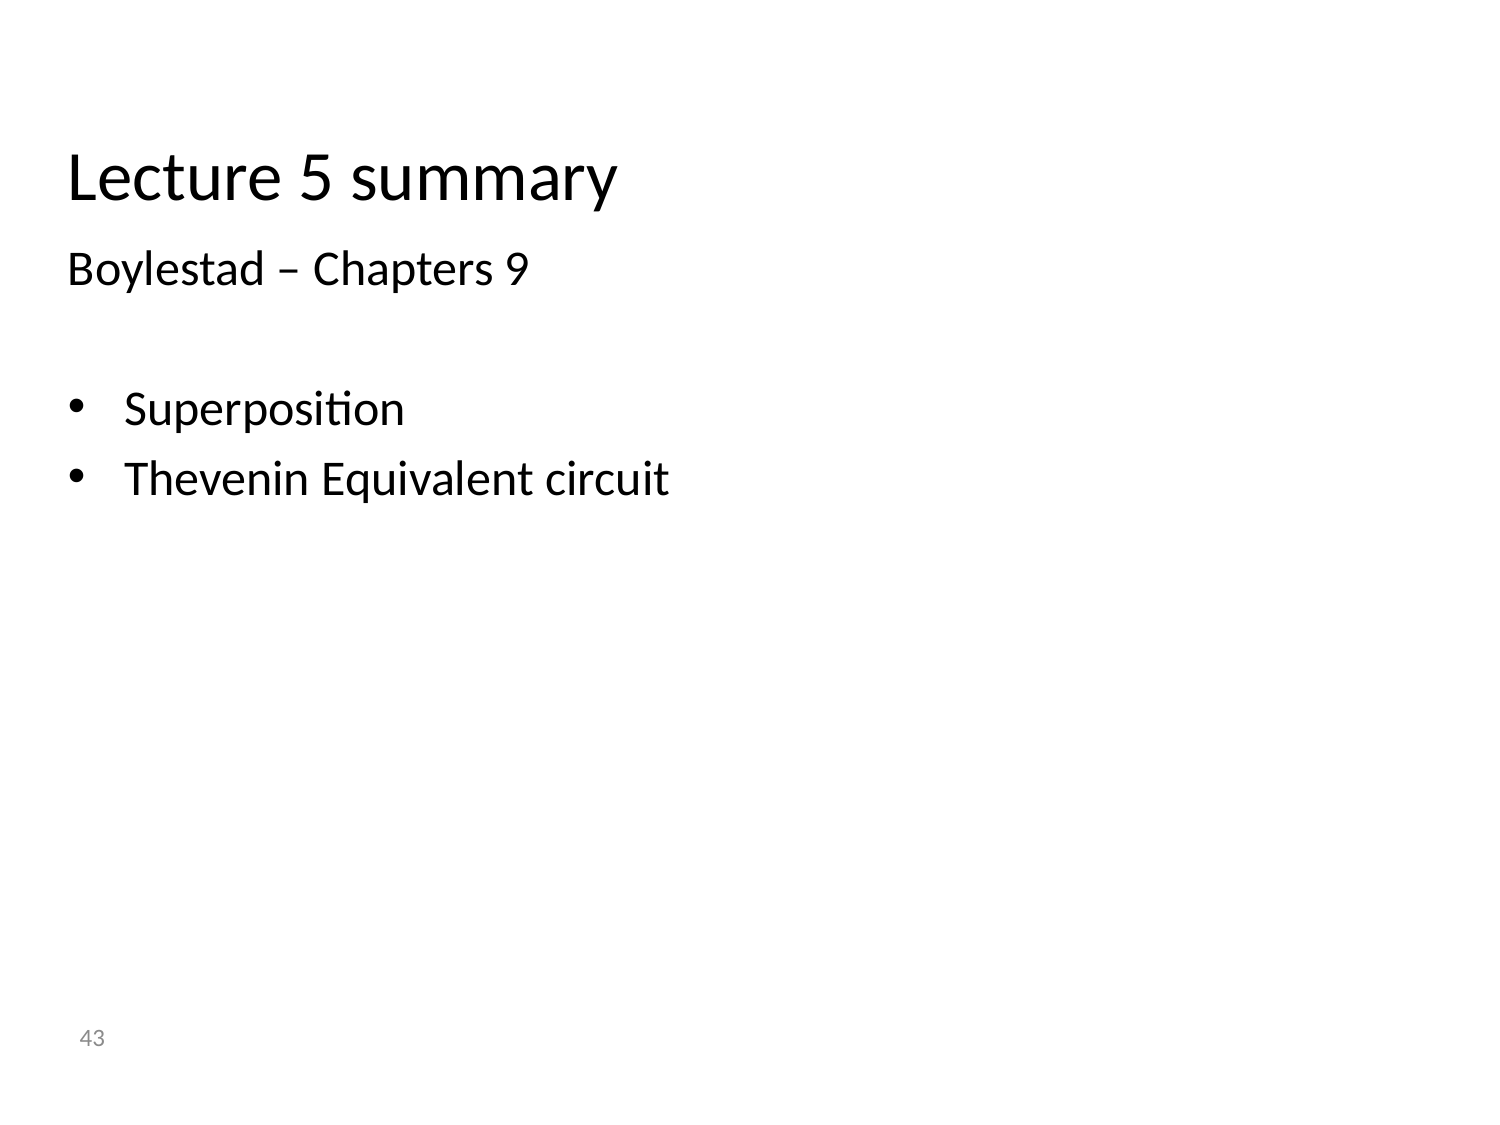

# Lecture 5 summary
Boylestad – Chapters 9

Superposition
Thevenin Equivalent circuit

43